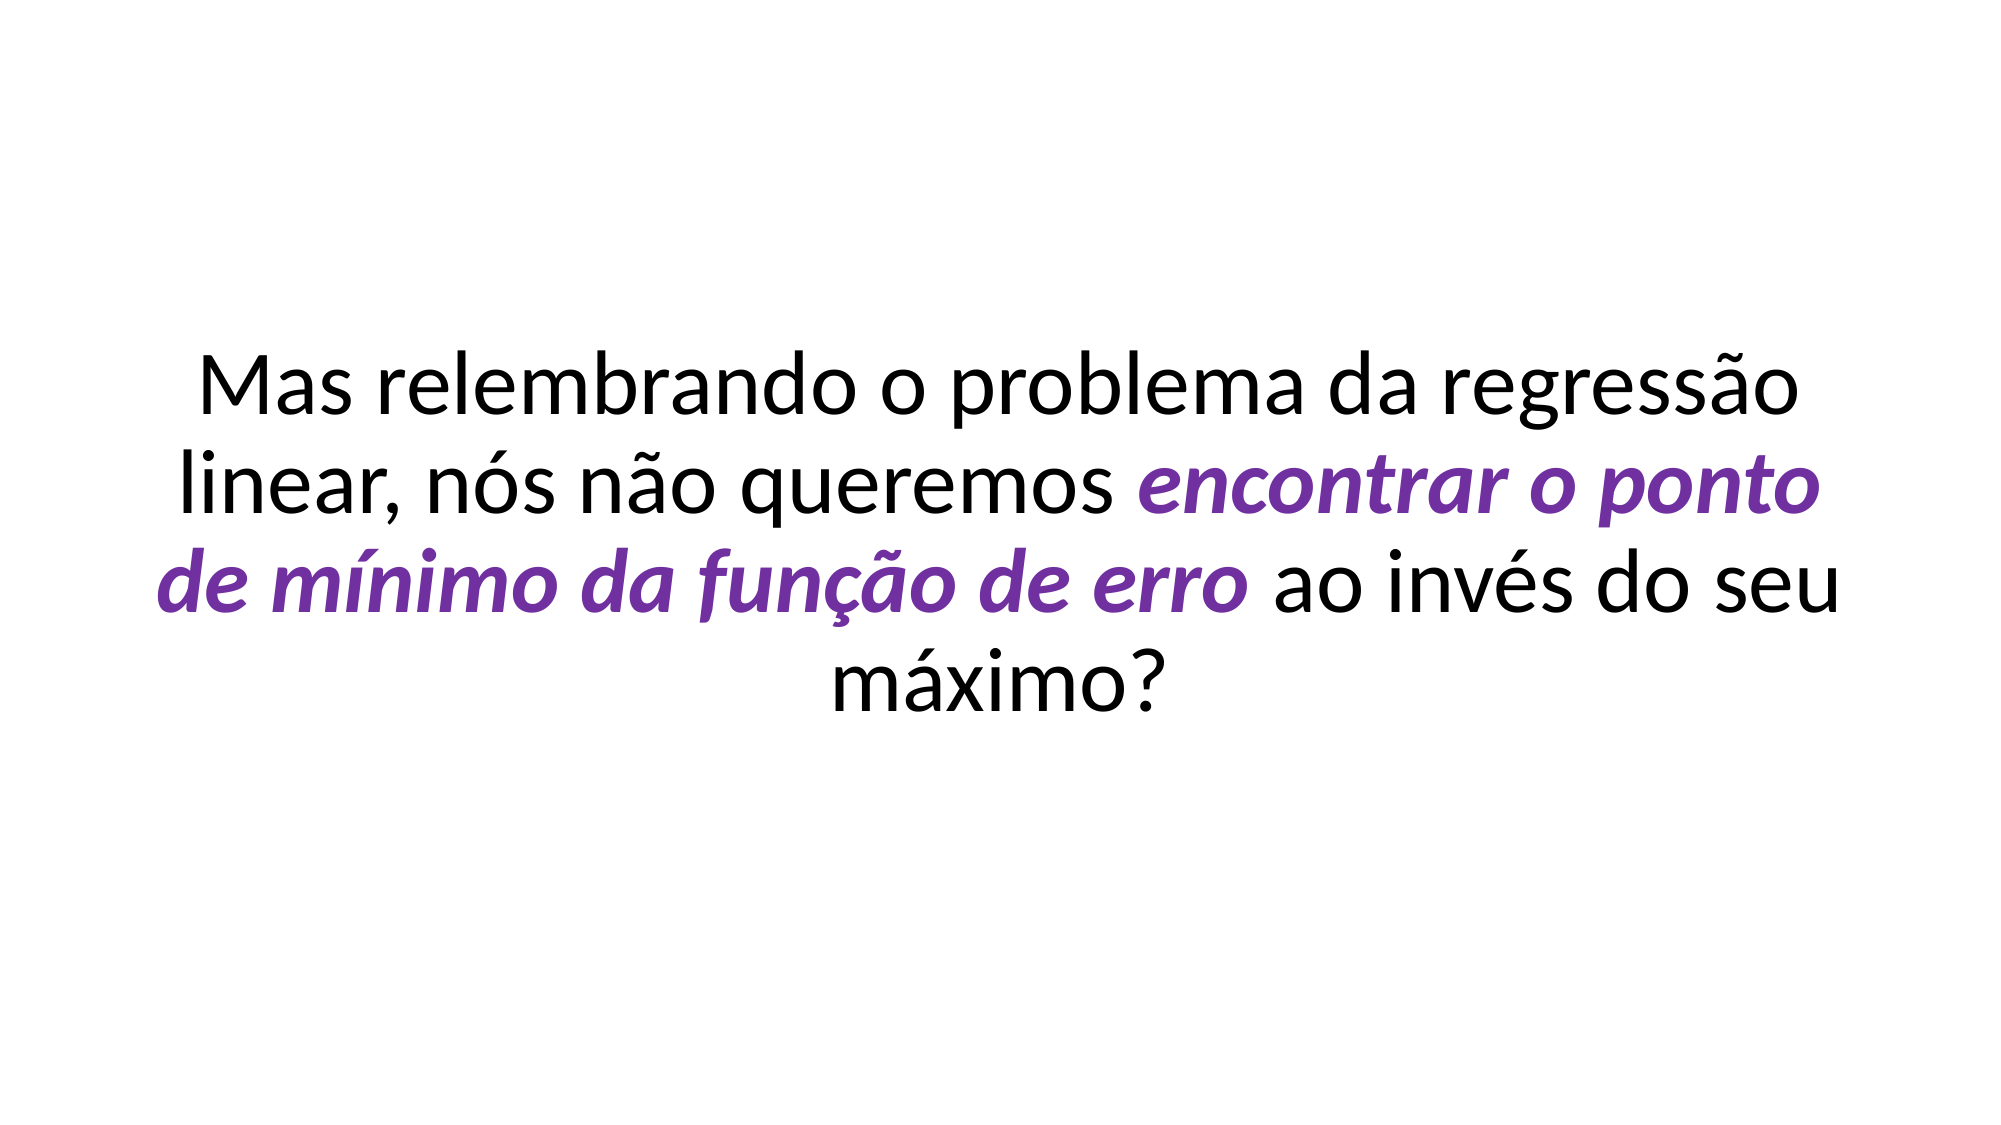

Mas relembrando o problema da regressão linear, nós não queremos encontrar o ponto de mínimo da função de erro ao invés do seu máximo?